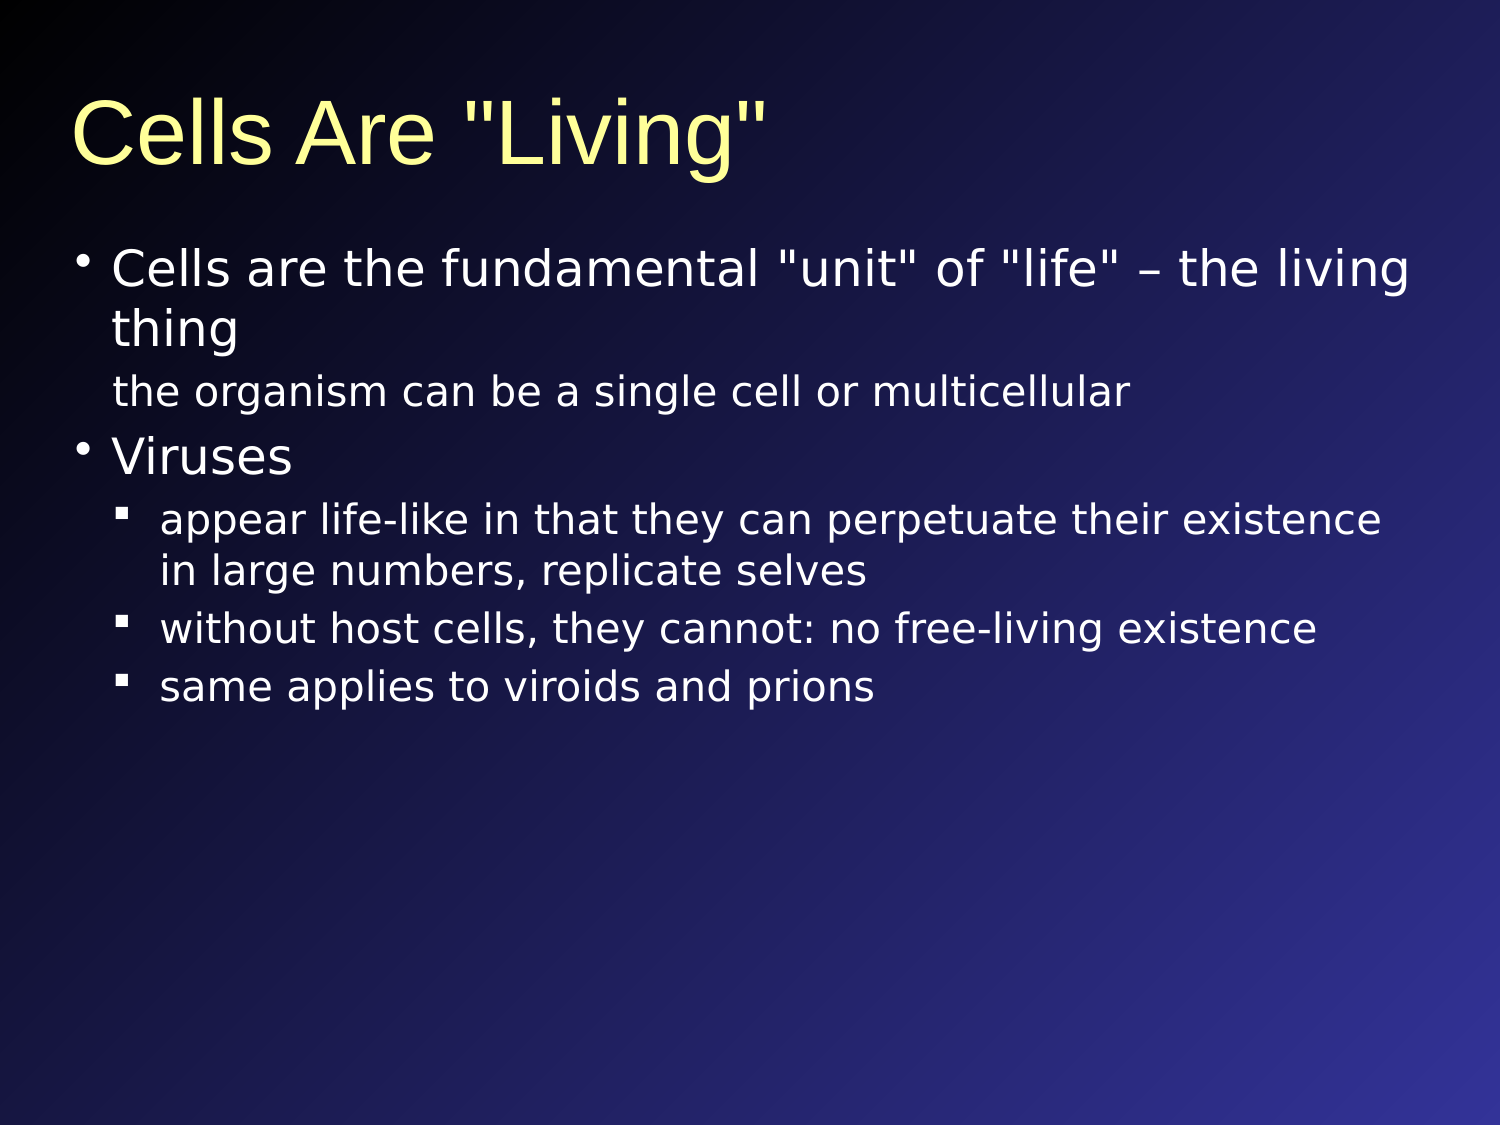

# Cells Are "Living"
Cells are the fundamental "unit" of "life" – the living thing
the organism can be a single cell or multicellular
Viruses
appear life-like in that they can perpetuate their existence in large numbers, replicate selves
without host cells, they cannot: no free-living existence
same applies to viroids and prions